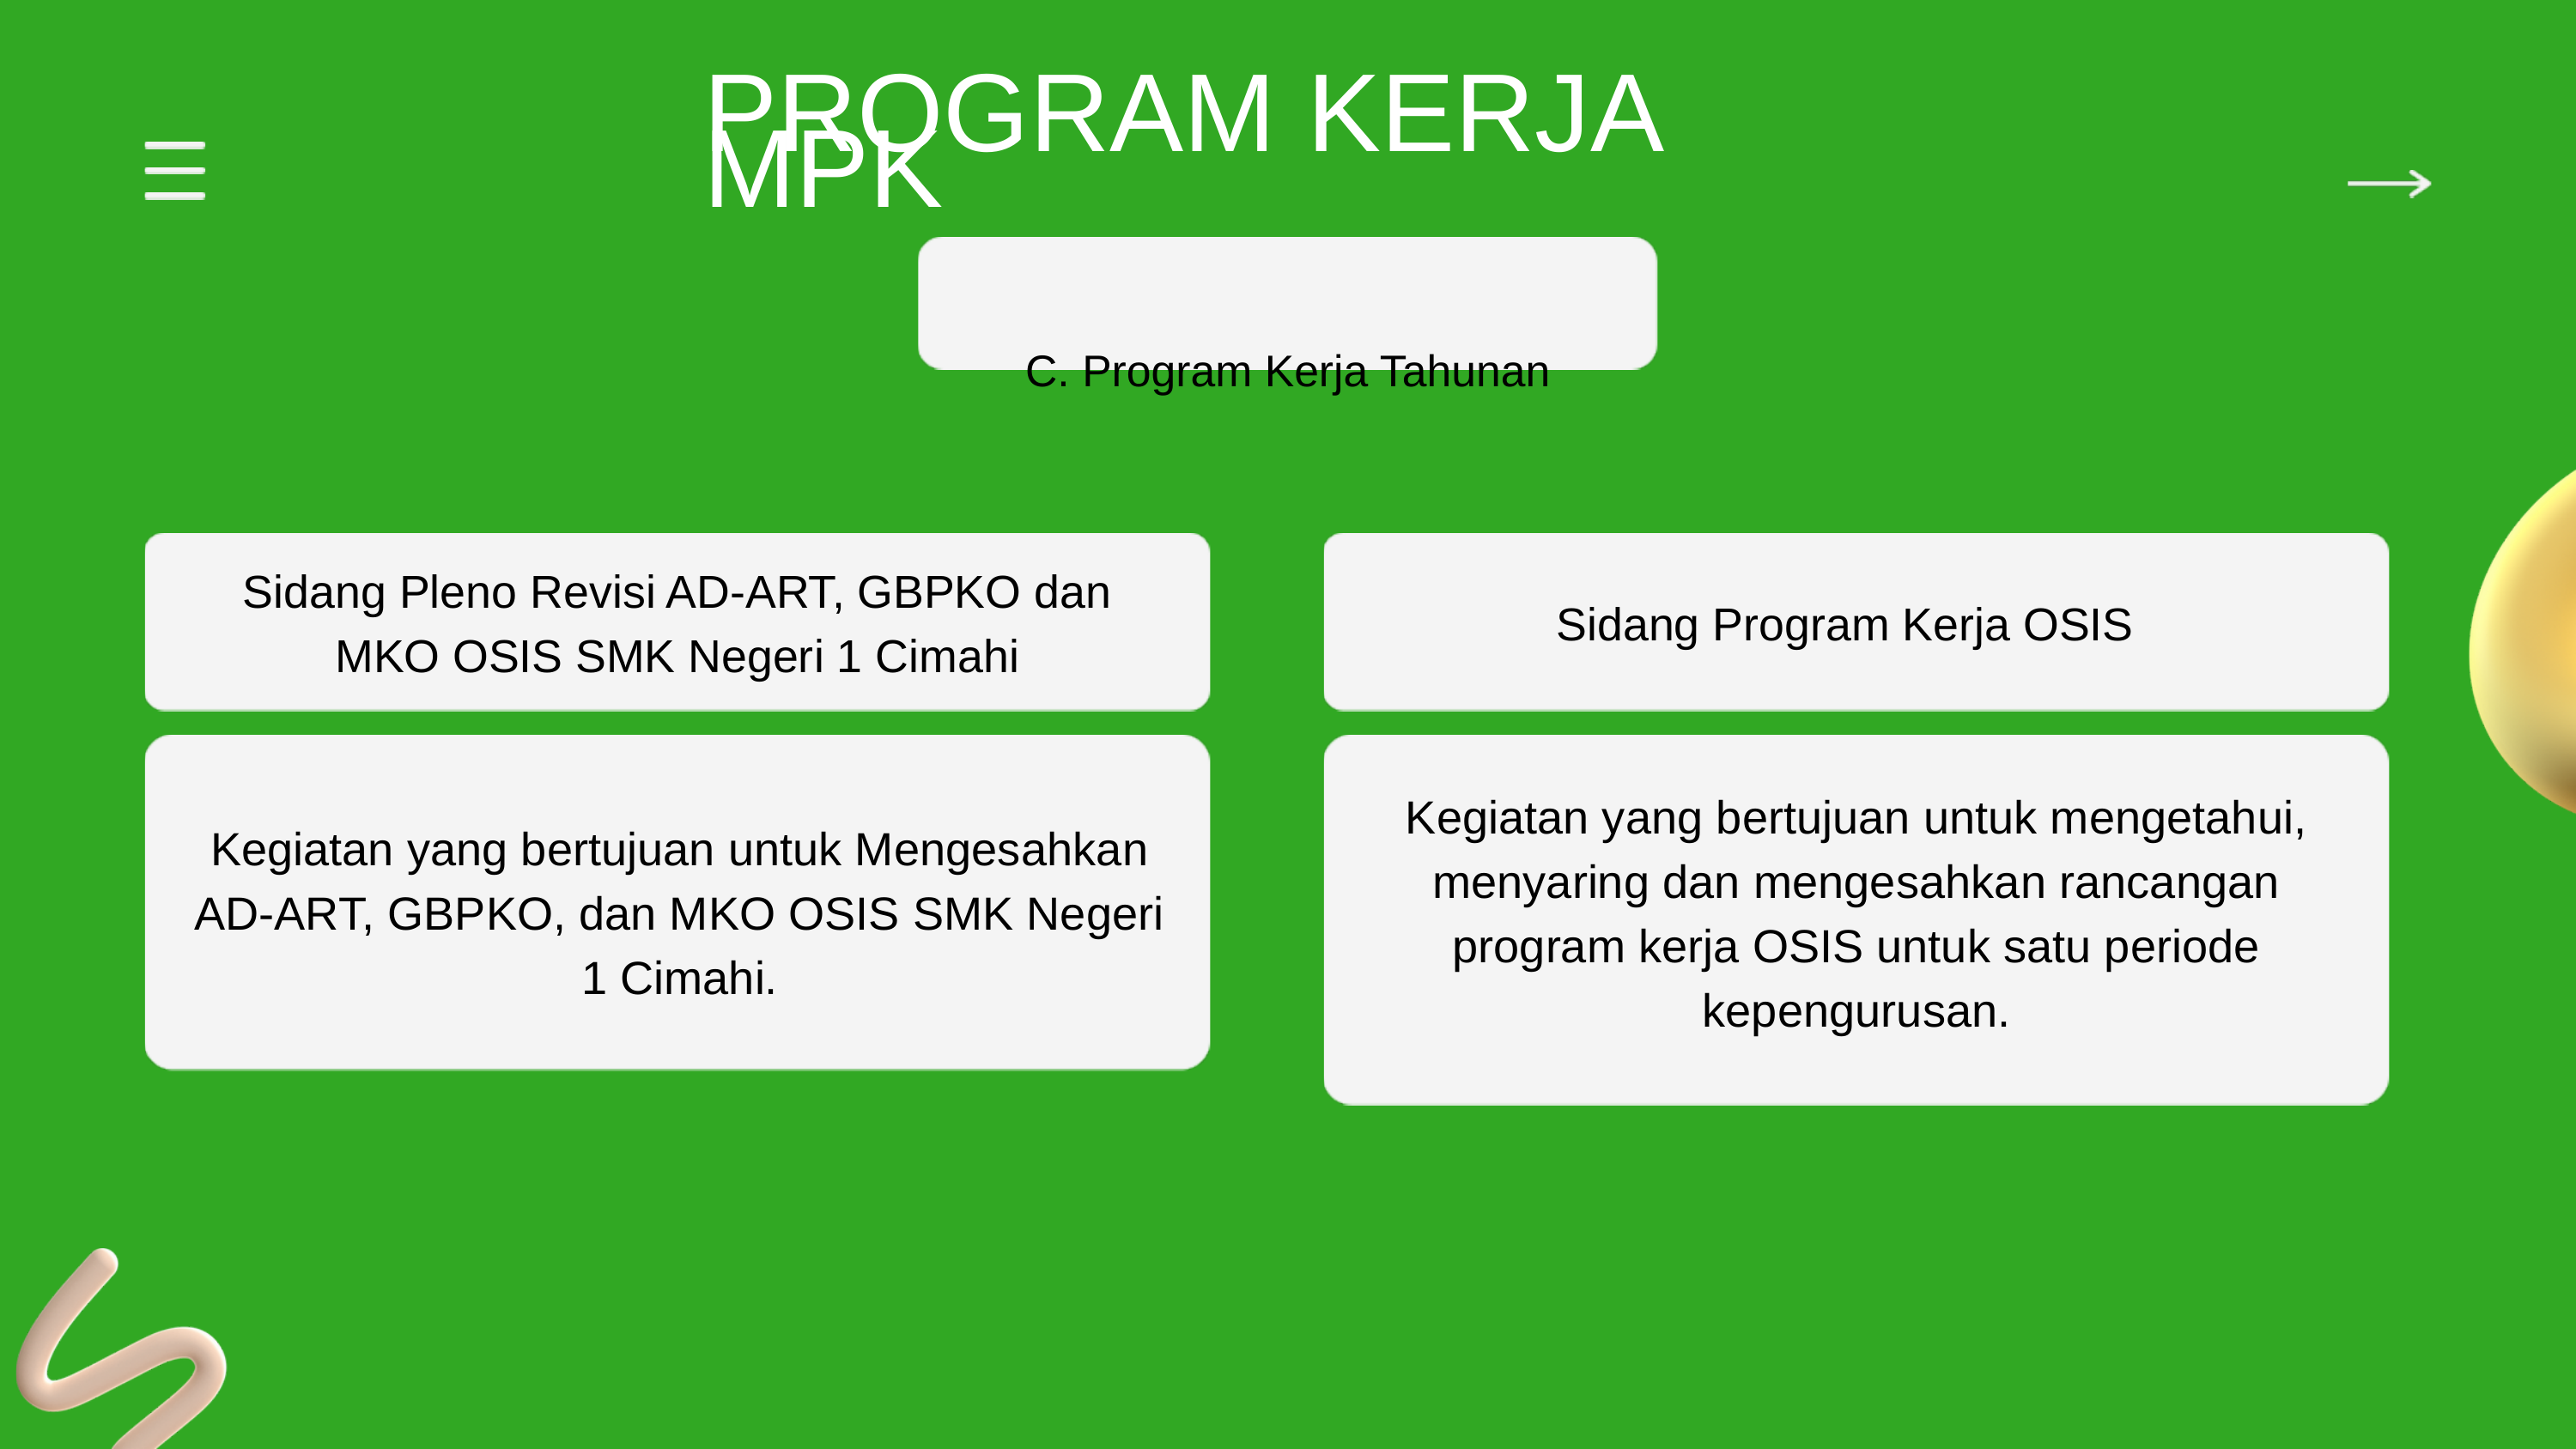

PROGRAM KERJA MPK

C. Program Kerja Tahunan

Sidang Pleno Revisi AD-ART, GBPKO dan MKO OSIS SMK Negeri 1 Cimahi
Sidang Program Kerja OSIS

Kegiatan yang bertujuan untuk mengetahui, menyaring dan mengesahkan rancangan program kerja OSIS untuk satu periode kepengurusan.
Kegiatan yang bertujuan untuk Mengesahkan AD-ART, GBPKO, dan MKO OSIS SMK Negeri 1 Cimahi.